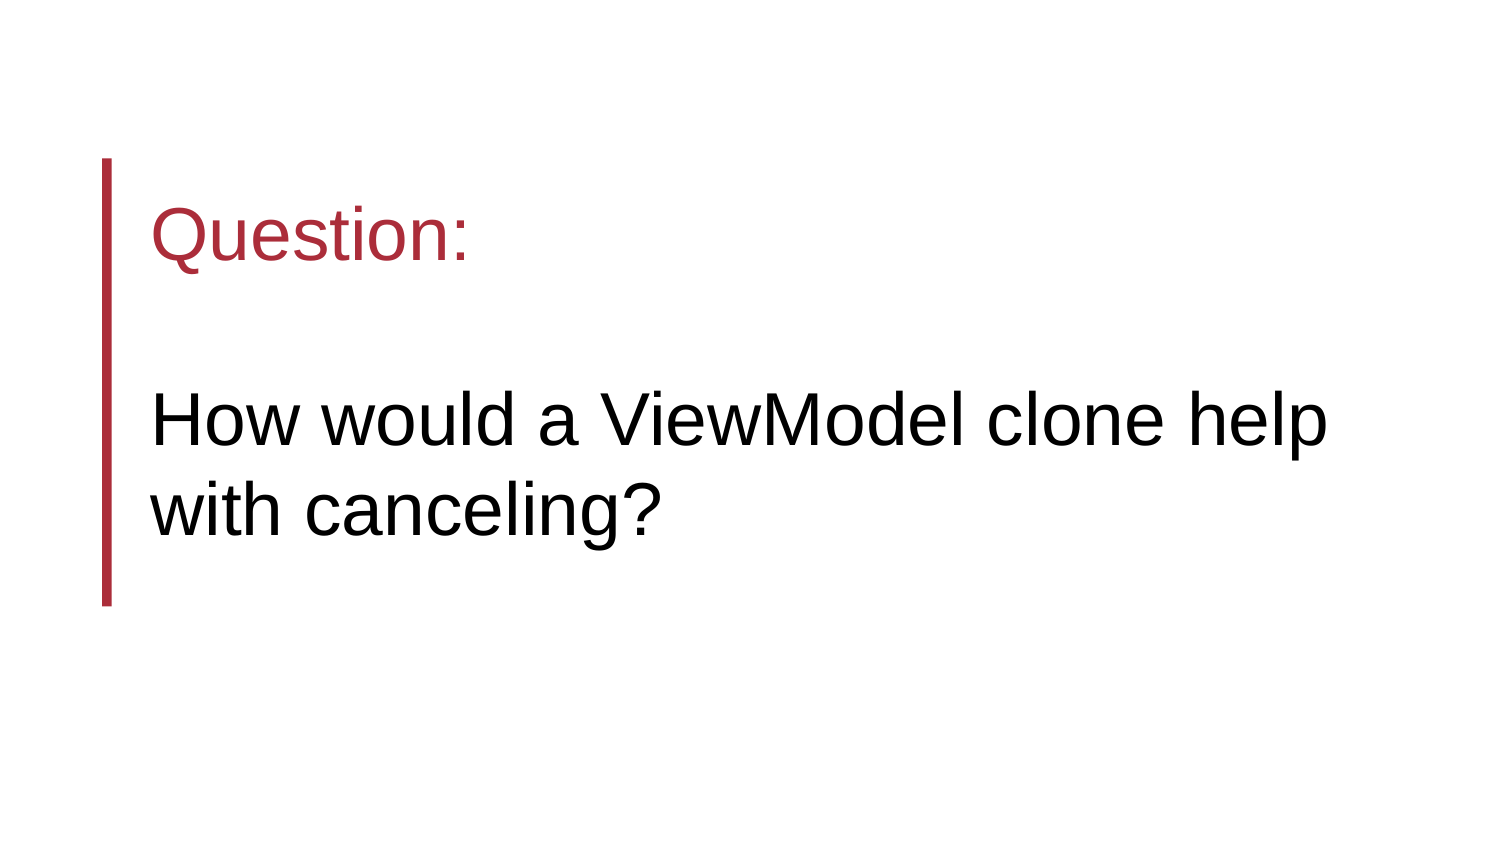

Question:
How would a ViewModel clone help with canceling?